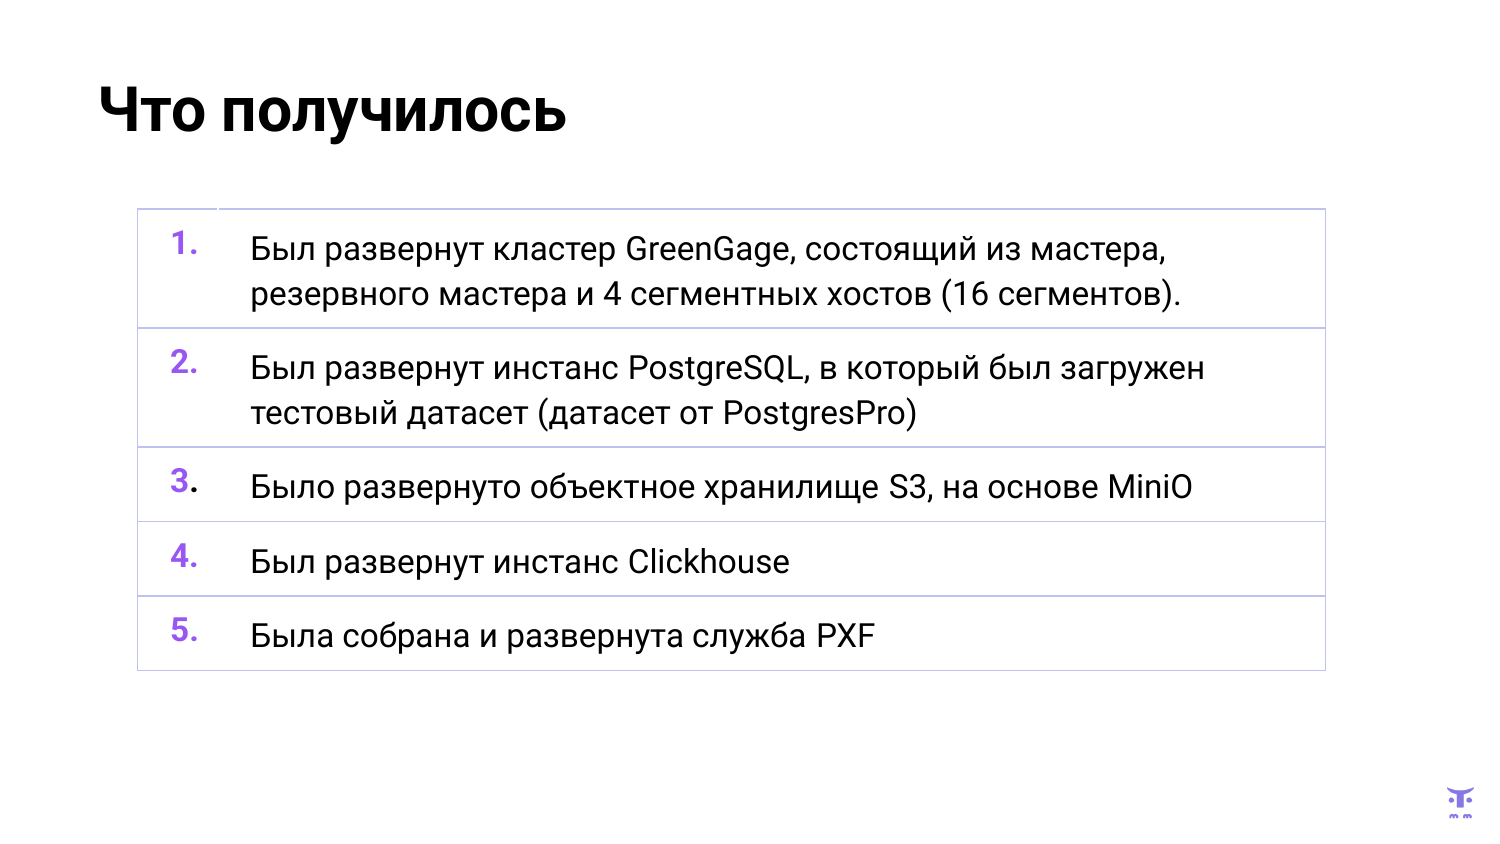

# Что получилось
| 1. | Был развернут кластер GreenGage, состоящий из мастера, резервного мастера и 4 сегментных хостов (16 сегментов). |
| --- | --- |
| 2. | Был развернут инстанс PostgreSQL, в который был загружен тестовый датасет (датасет от PostgresPro) |
| 3. | Было развернуто объектное хранилище S3, на основе MiniO |
| 4. | Был развернут инстанс Clickhouse |
| 5. | Была собрана и развернута служба PXF |